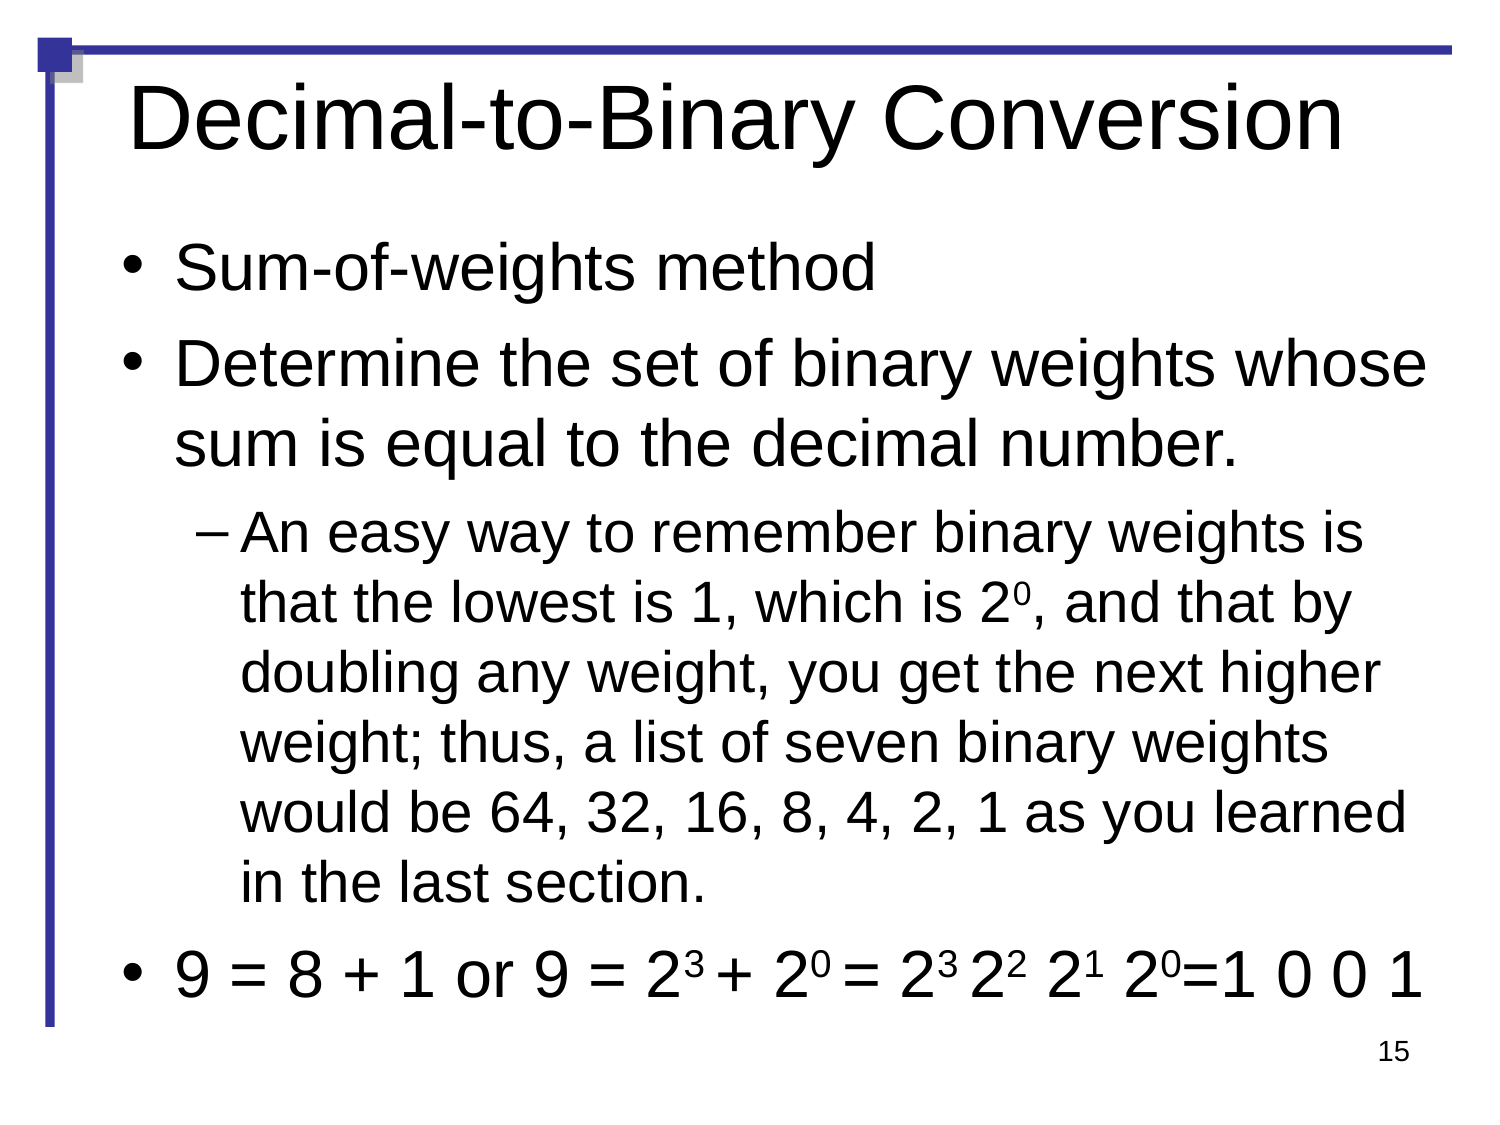

Decimal-to-Binary Conversion
Sum-of-weights method
Determine the set of binary weights whose sum is equal to the decimal number.
An easy way to remember binary weights is that the lowest is 1, which is 20, and that by doubling any weight, you get the next higher weight; thus, a list of seven binary weights would be 64, 32, 16, 8, 4, 2, 1 as you learned in the last section.
9 = 8 + 1 or 9 = 23 + 20 = 23 22 21 20=1 0 0 1
15